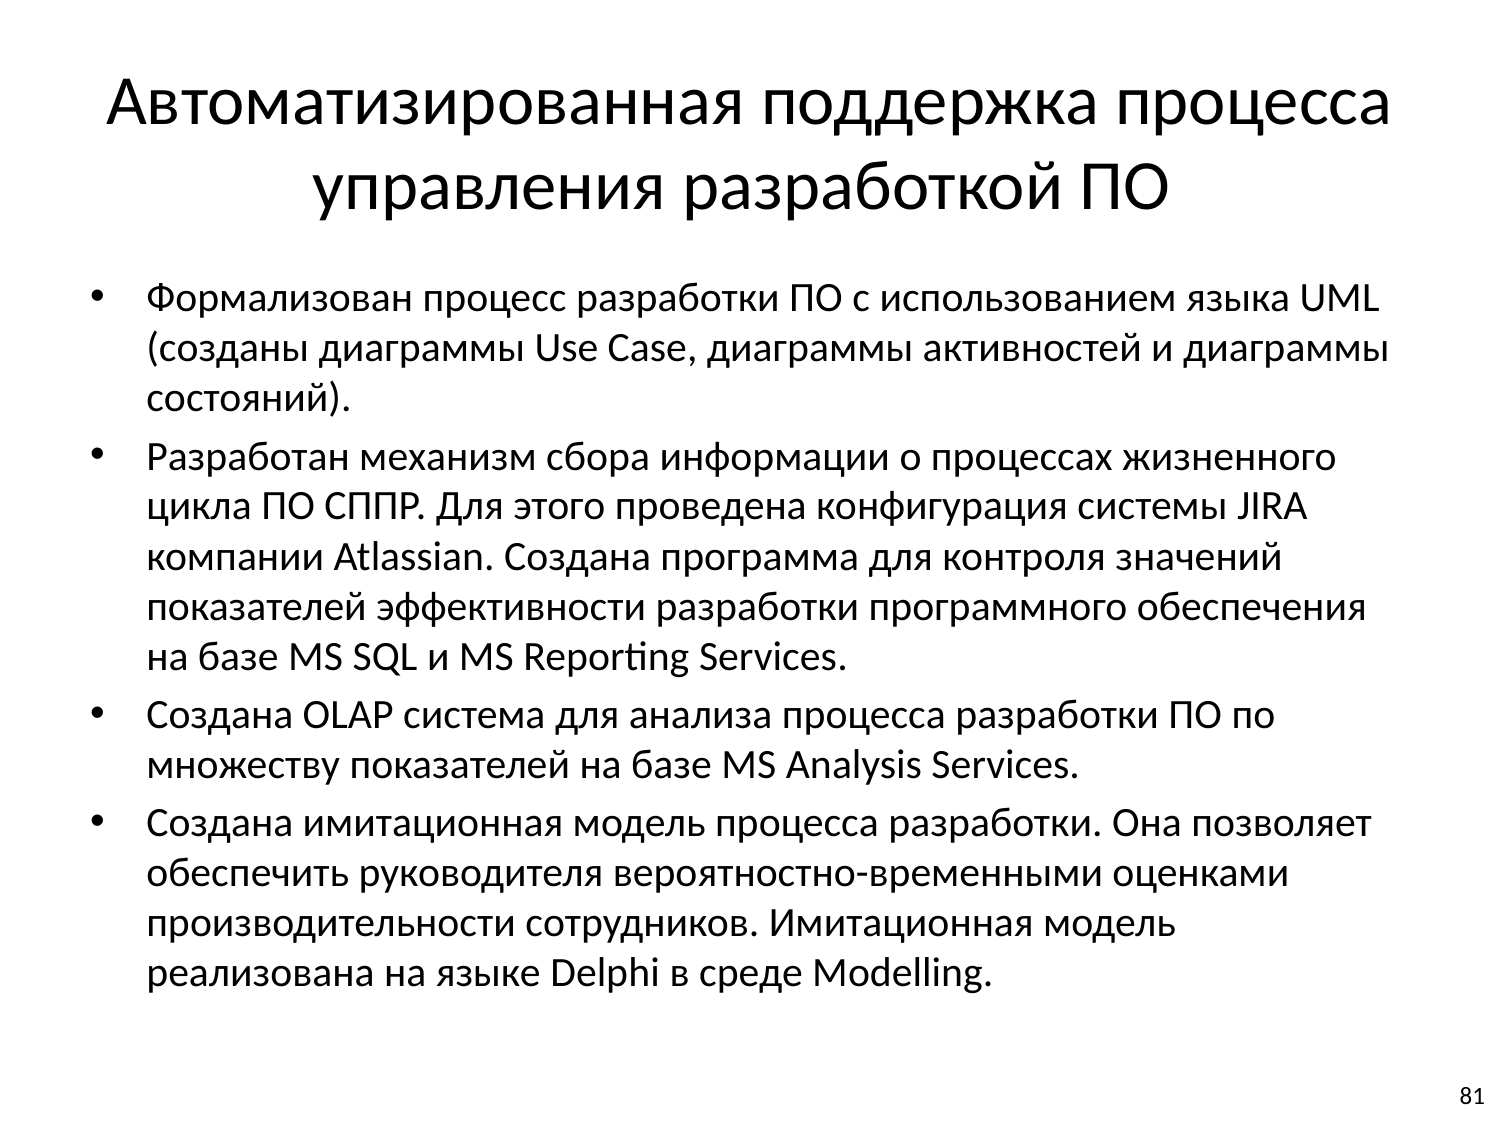

# Автоматизированная поддержка процесса управления разработкой ПО
Формализован процесс разработки ПО с использованием языка UML (созданы диаграммы Use Case, диаграммы активностей и диаграммы состояний).
Разработан механизм сбора информации о процессах жизненного цикла ПО СППР. Для этого проведена конфигурация системы JIRA компании Atlassian. Создана программа для контроля значений показателей эффективности разработки программного обеспечения на базе MS SQL и MS Reporting Services.
Создана OLAP система для анализа процесса разработки ПО по множеству показателей на базе MS Analysis Services.
Создана имитационная модель процесса разработки. Она позволяет обеспечить руководителя вероятностно-временными оценками производительности сотрудников. Имитационная модель реализована на языке Delphi в среде Modelling.

81